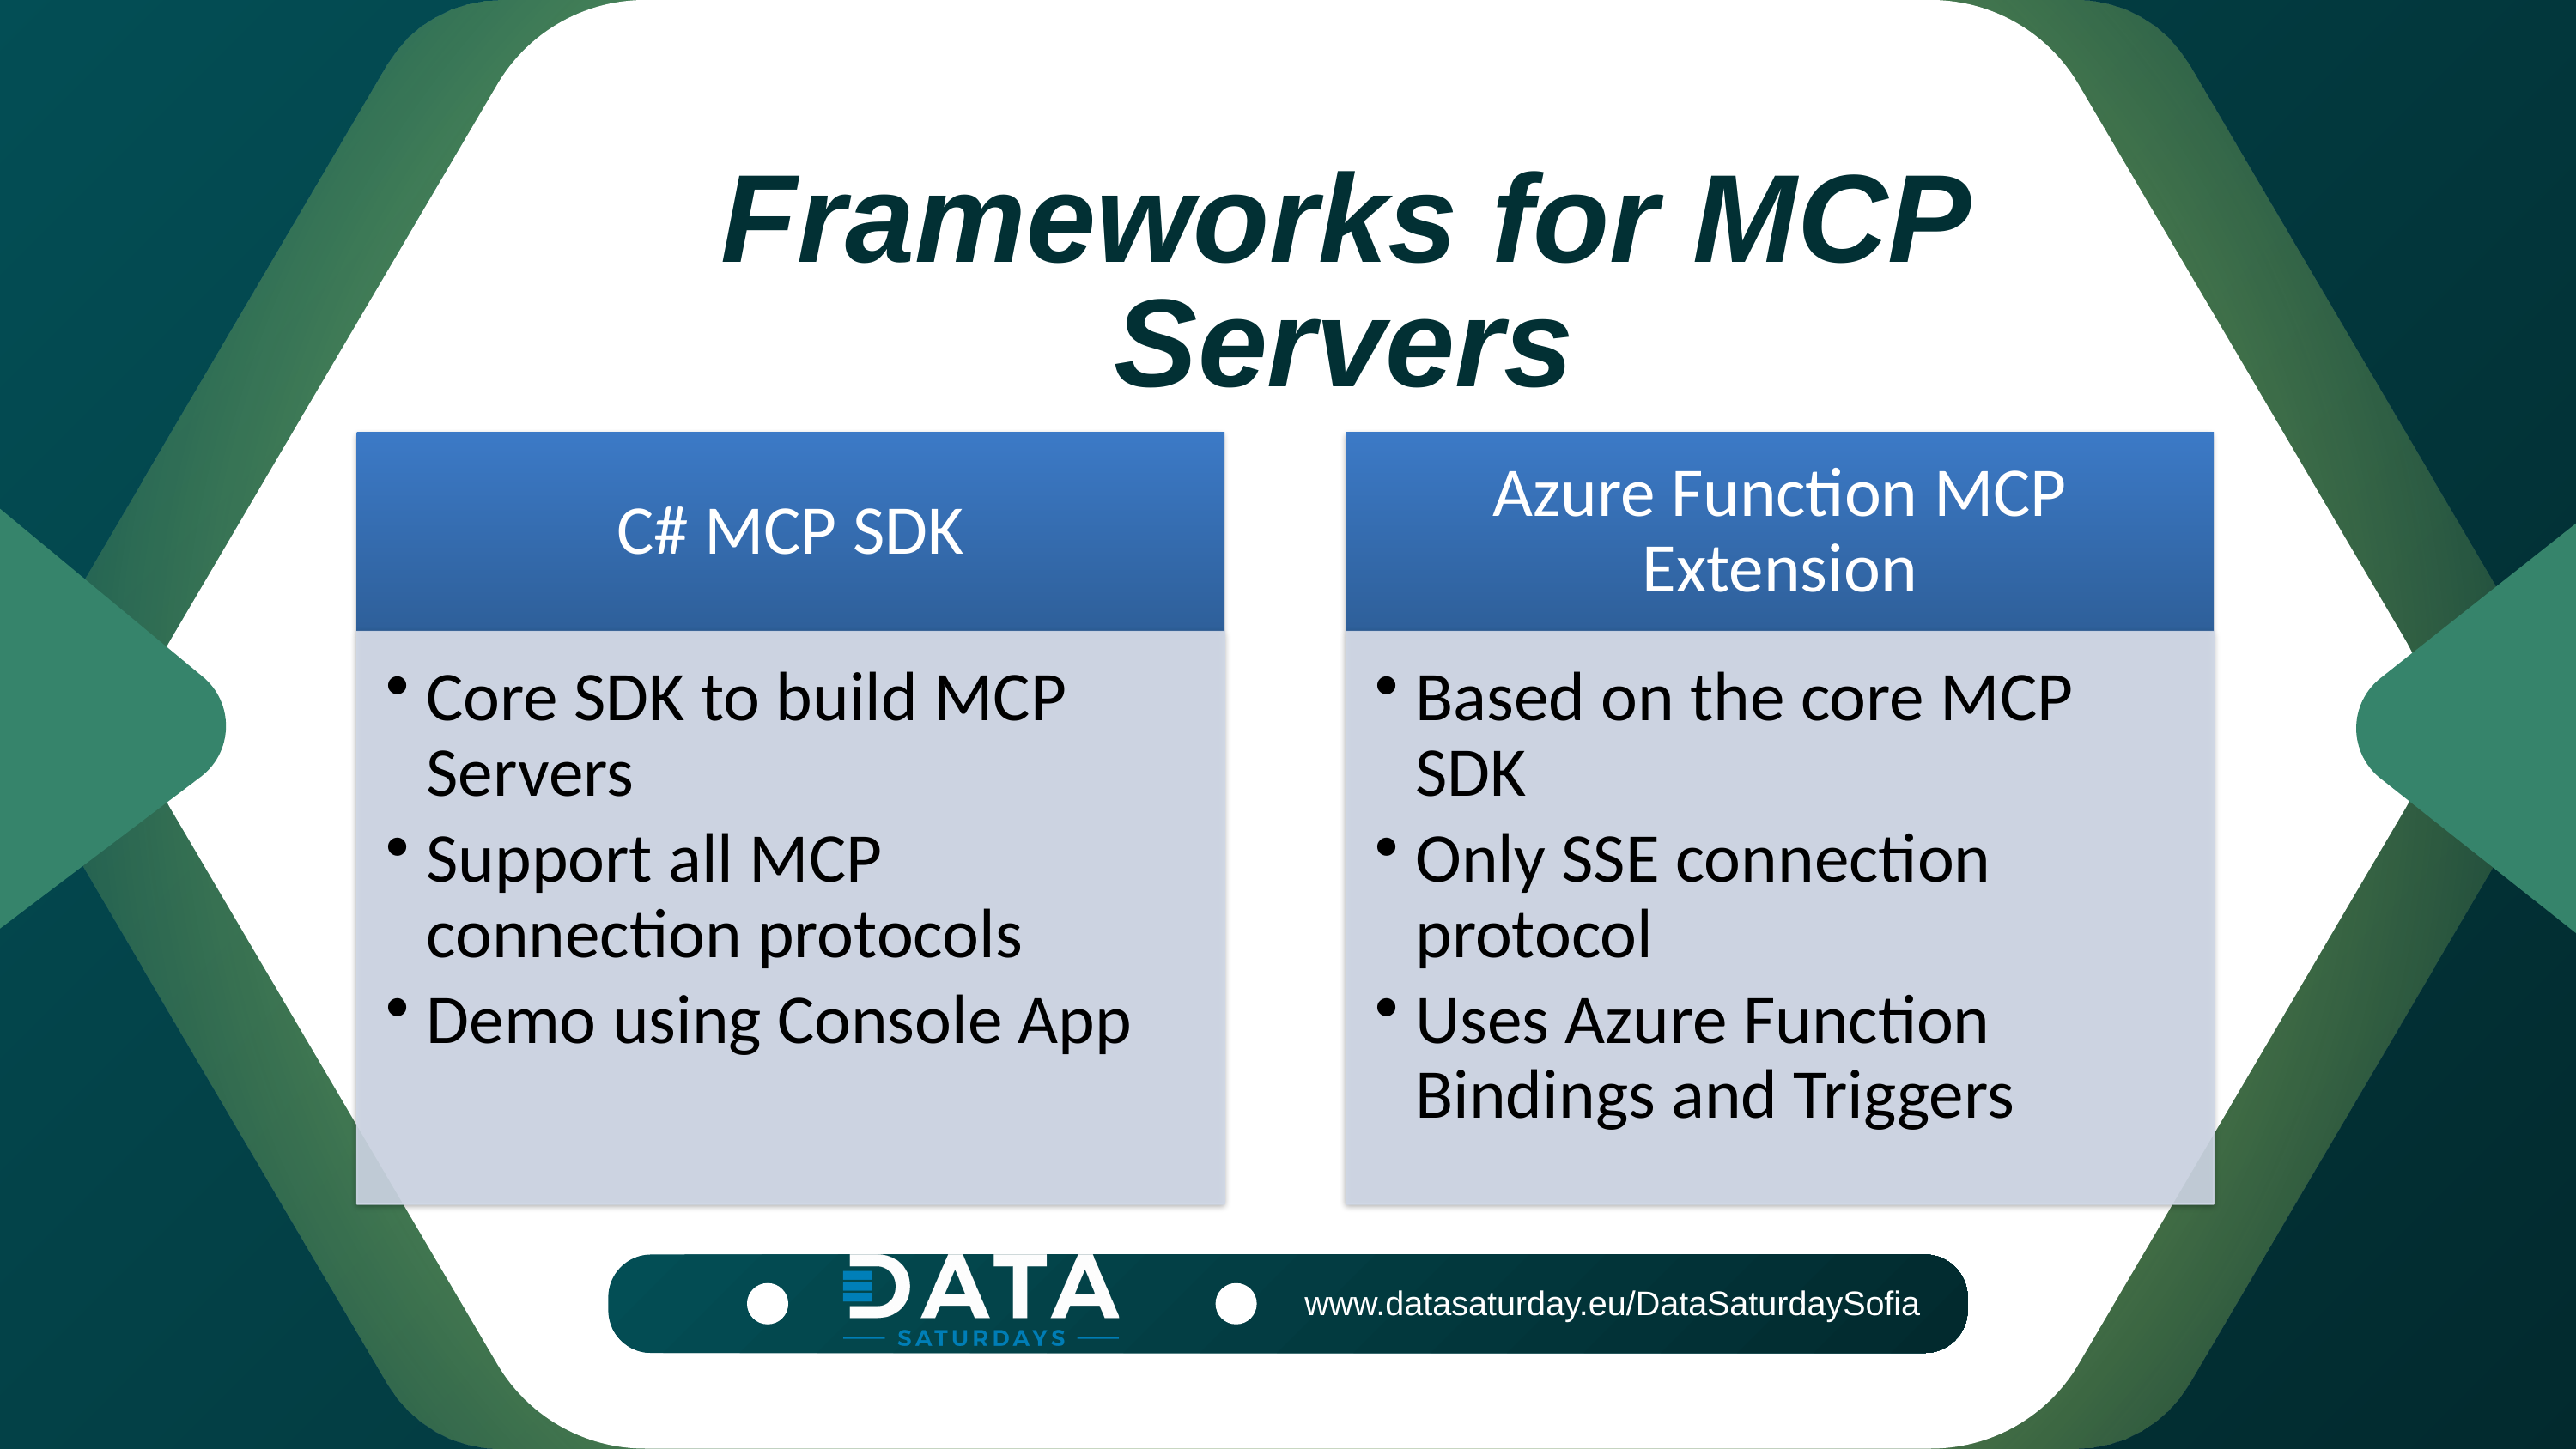

Frameworks for MCP Servers
C# MCP SDK
Core SDK to build MCP Servers
Support all MCP connection protocols
Demo using Console App
Azure Function MCP Extension
Based on the core MCP SDK
Only SSE connection protocol
Uses Azure Function Bindings and Triggers

Social Media Advertising
Influencer Marketing
Email Marketing Campaign

www.datasaturday.eu/DataSaturdaySofia